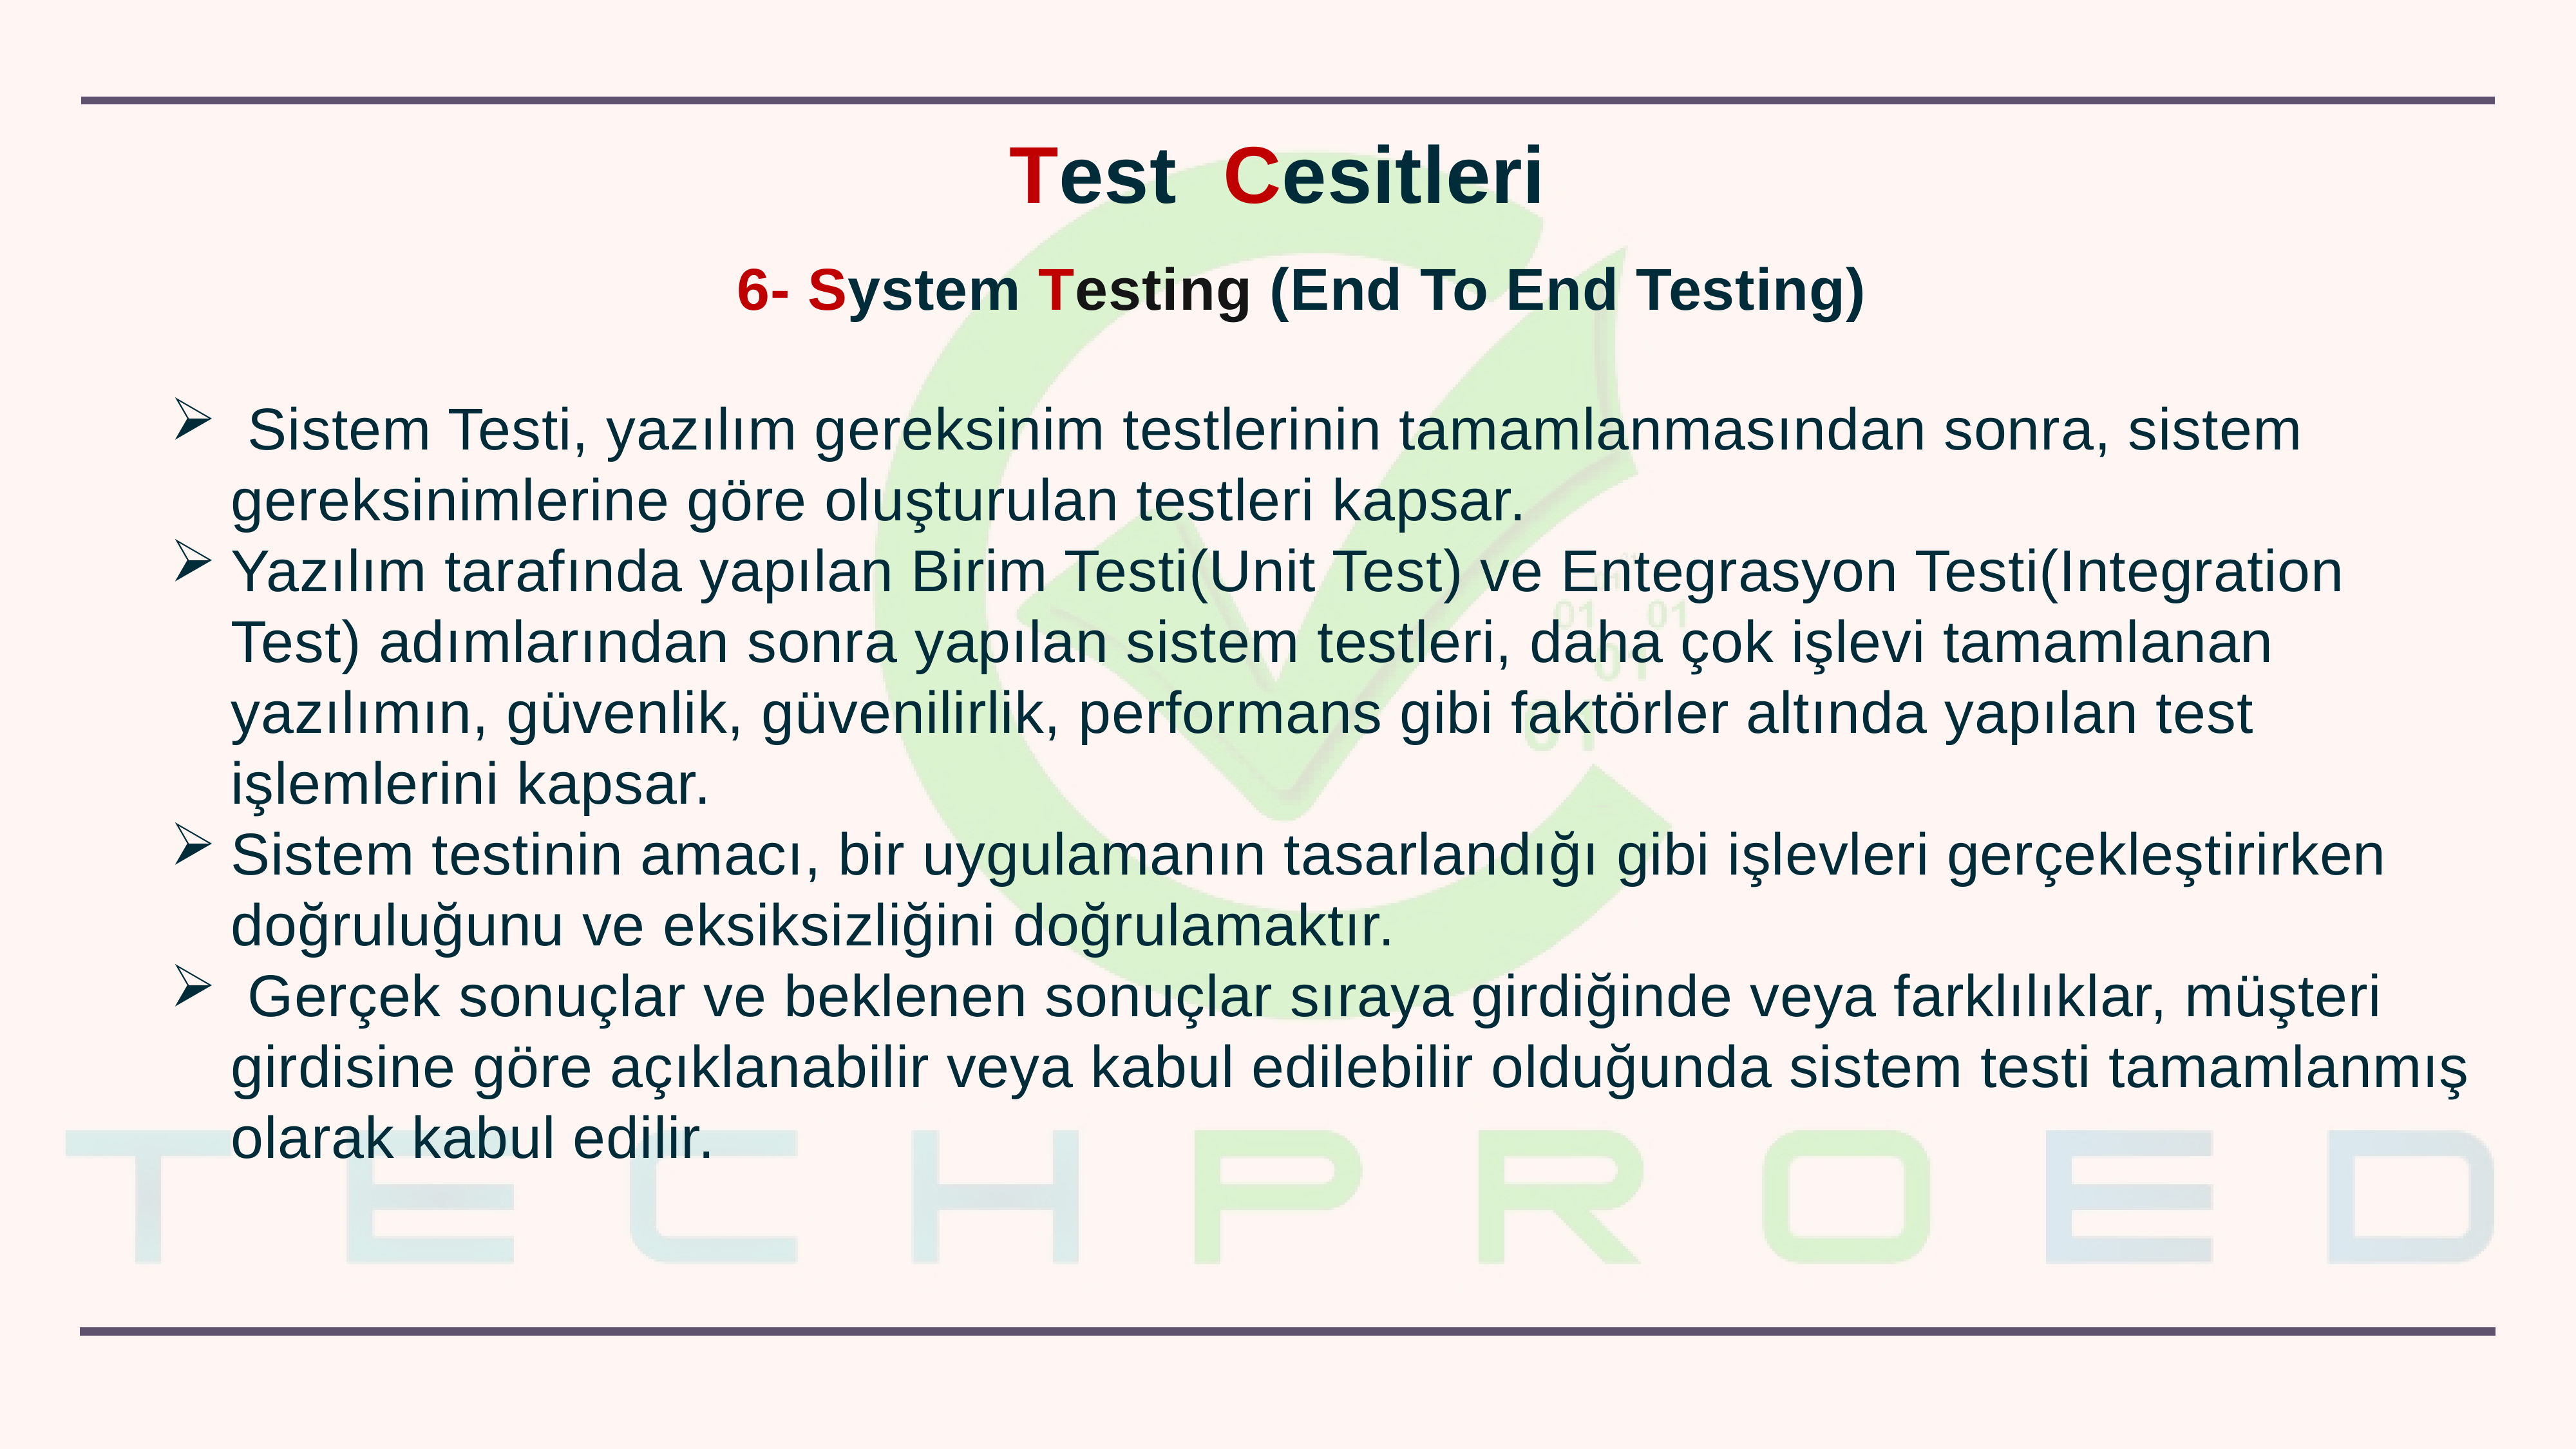

Test  Cesitleri
6- System Testing (End To End Testing)
 Sistem Testi, yazılım gereksinim testlerinin tamamlanmasından sonra, sistem gereksinimlerine göre oluşturulan testleri kapsar.
Yazılım tarafında yapılan Birim Testi(Unit Test) ve Entegrasyon Testi(Integration Test) adımlarından sonra yapılan sistem testleri, daha çok işlevi tamamlanan yazılımın, güvenlik, güvenilirlik, performans gibi faktörler altında yapılan test işlemlerini kapsar.
Sistem testinin amacı, bir uygulamanın tasarlandığı gibi işlevleri gerçekleştirirken doğruluğunu ve eksiksizliğini doğrulamaktır.
 Gerçek sonuçlar ve beklenen sonuçlar sıraya girdiğinde veya farklılıklar, müşteri girdisine göre açıklanabilir veya kabul edilebilir olduğunda sistem testi tamamlanmış olarak kabul edilir.